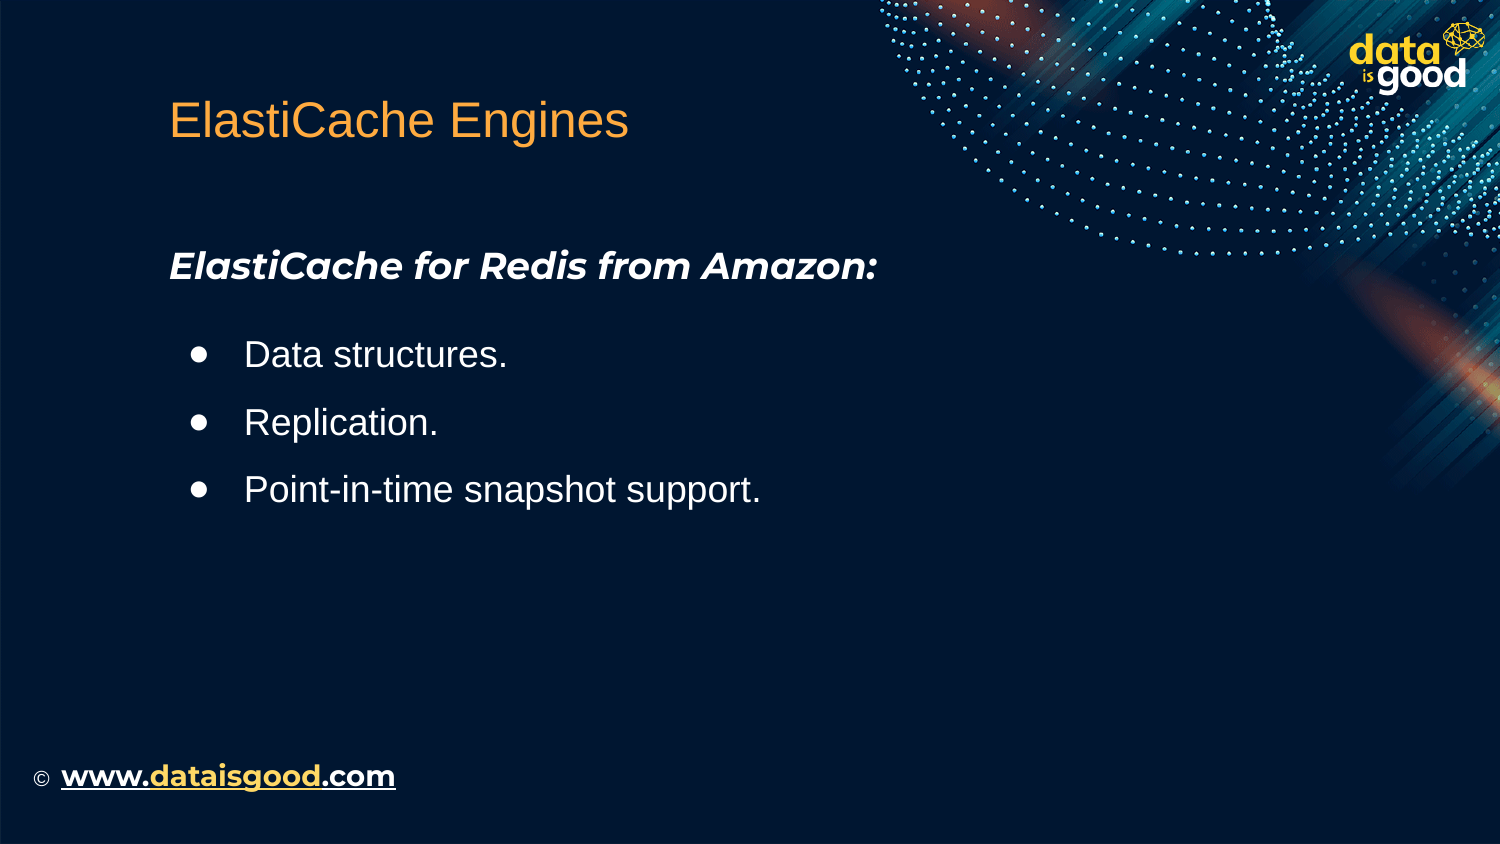

# ElastiCache Engines
ElastiCache for Redis from Amazon:
Data structures.
Replication.
Point-in-time snapshot support.